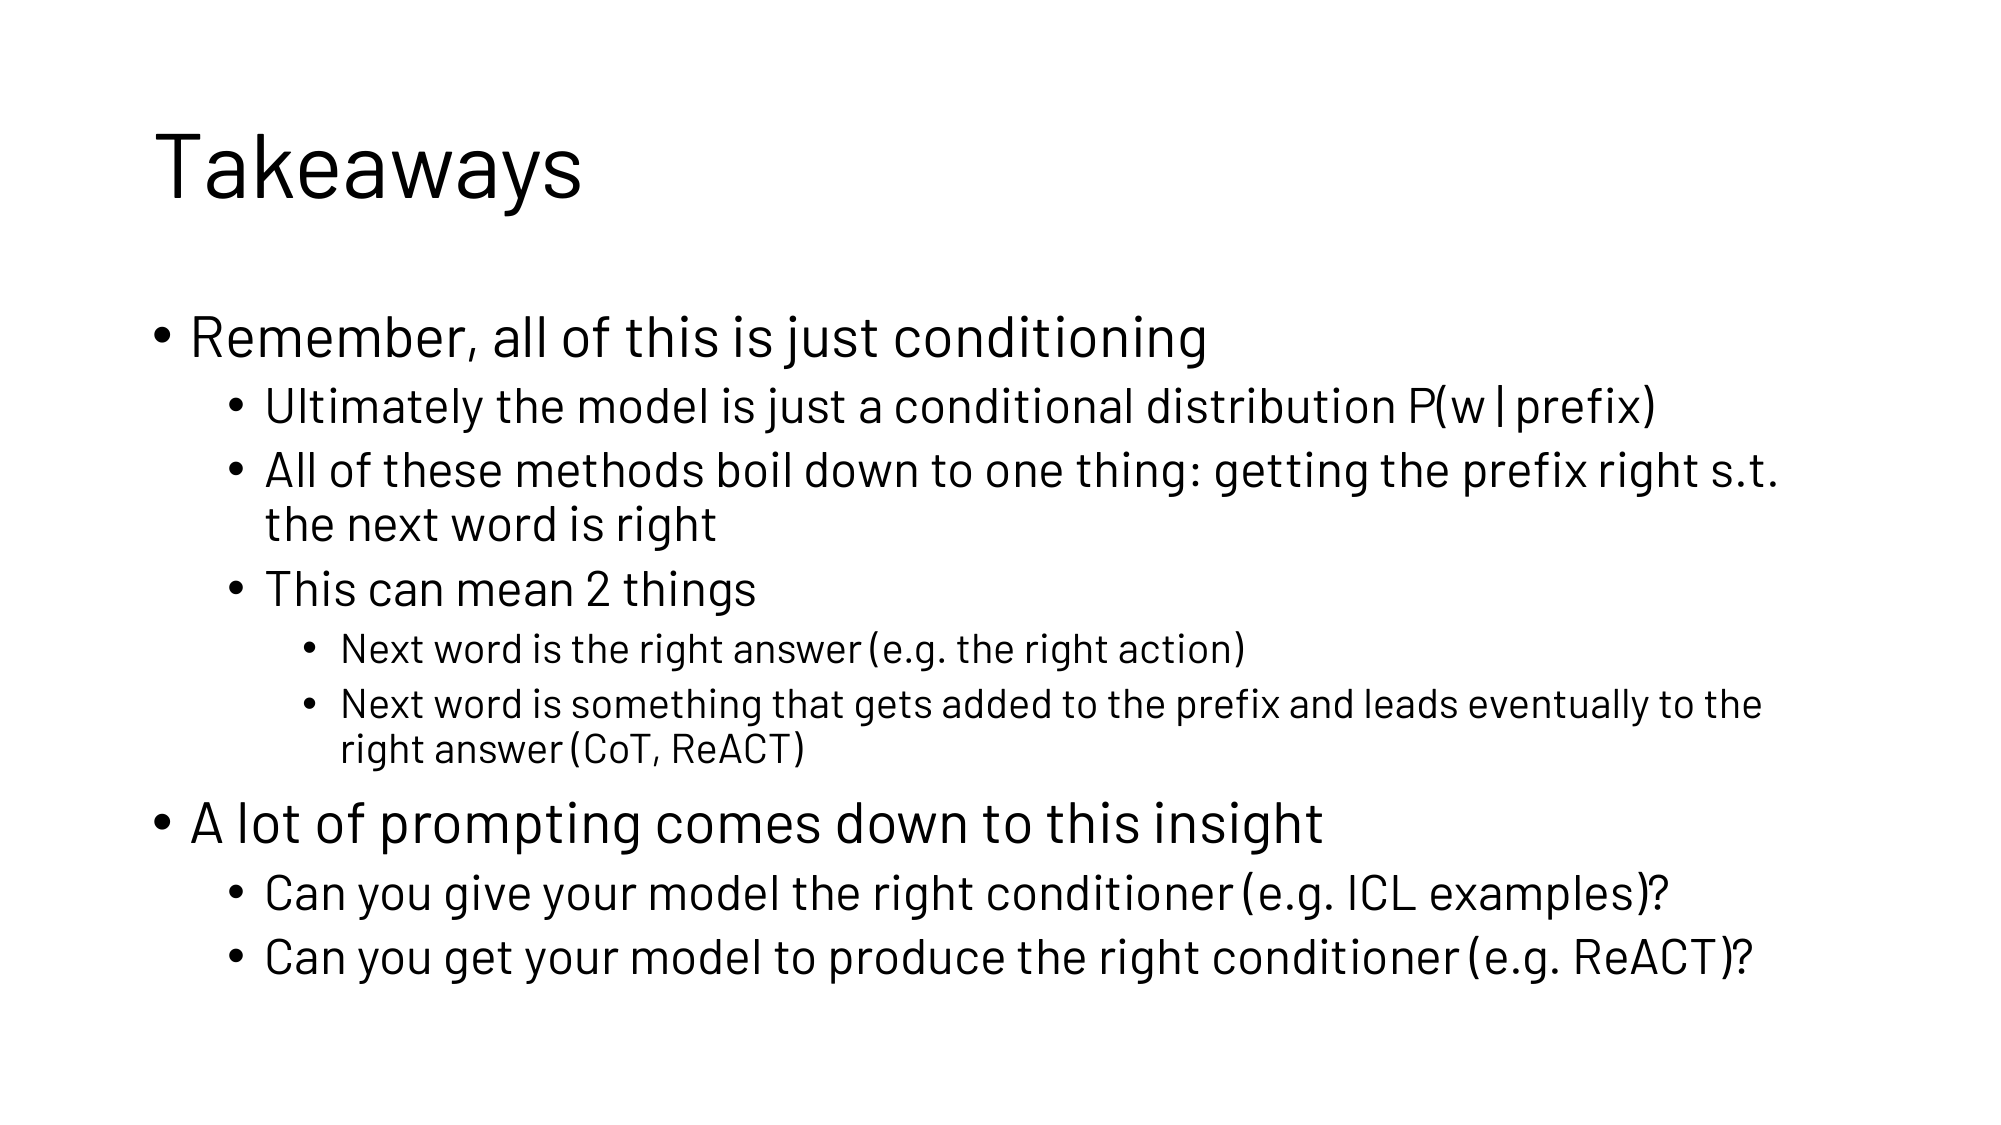

# Takeaways
Remember, all of this is just conditioning
Ultimately the model is just a conditional distribution P(w | prefix)
All of these methods boil down to one thing: getting the prefix right s.t. the next word is right
This can mean 2 things
Next word is the right answer (e.g. the right action)
Next word is something that gets added to the prefix and leads eventually to the right answer (CoT, ReACT)
A lot of prompting comes down to this insight
Can you give your model the right conditioner (e.g. ICL examples)?
Can you get your model to produce the right conditioner (e.g. ReACT)?